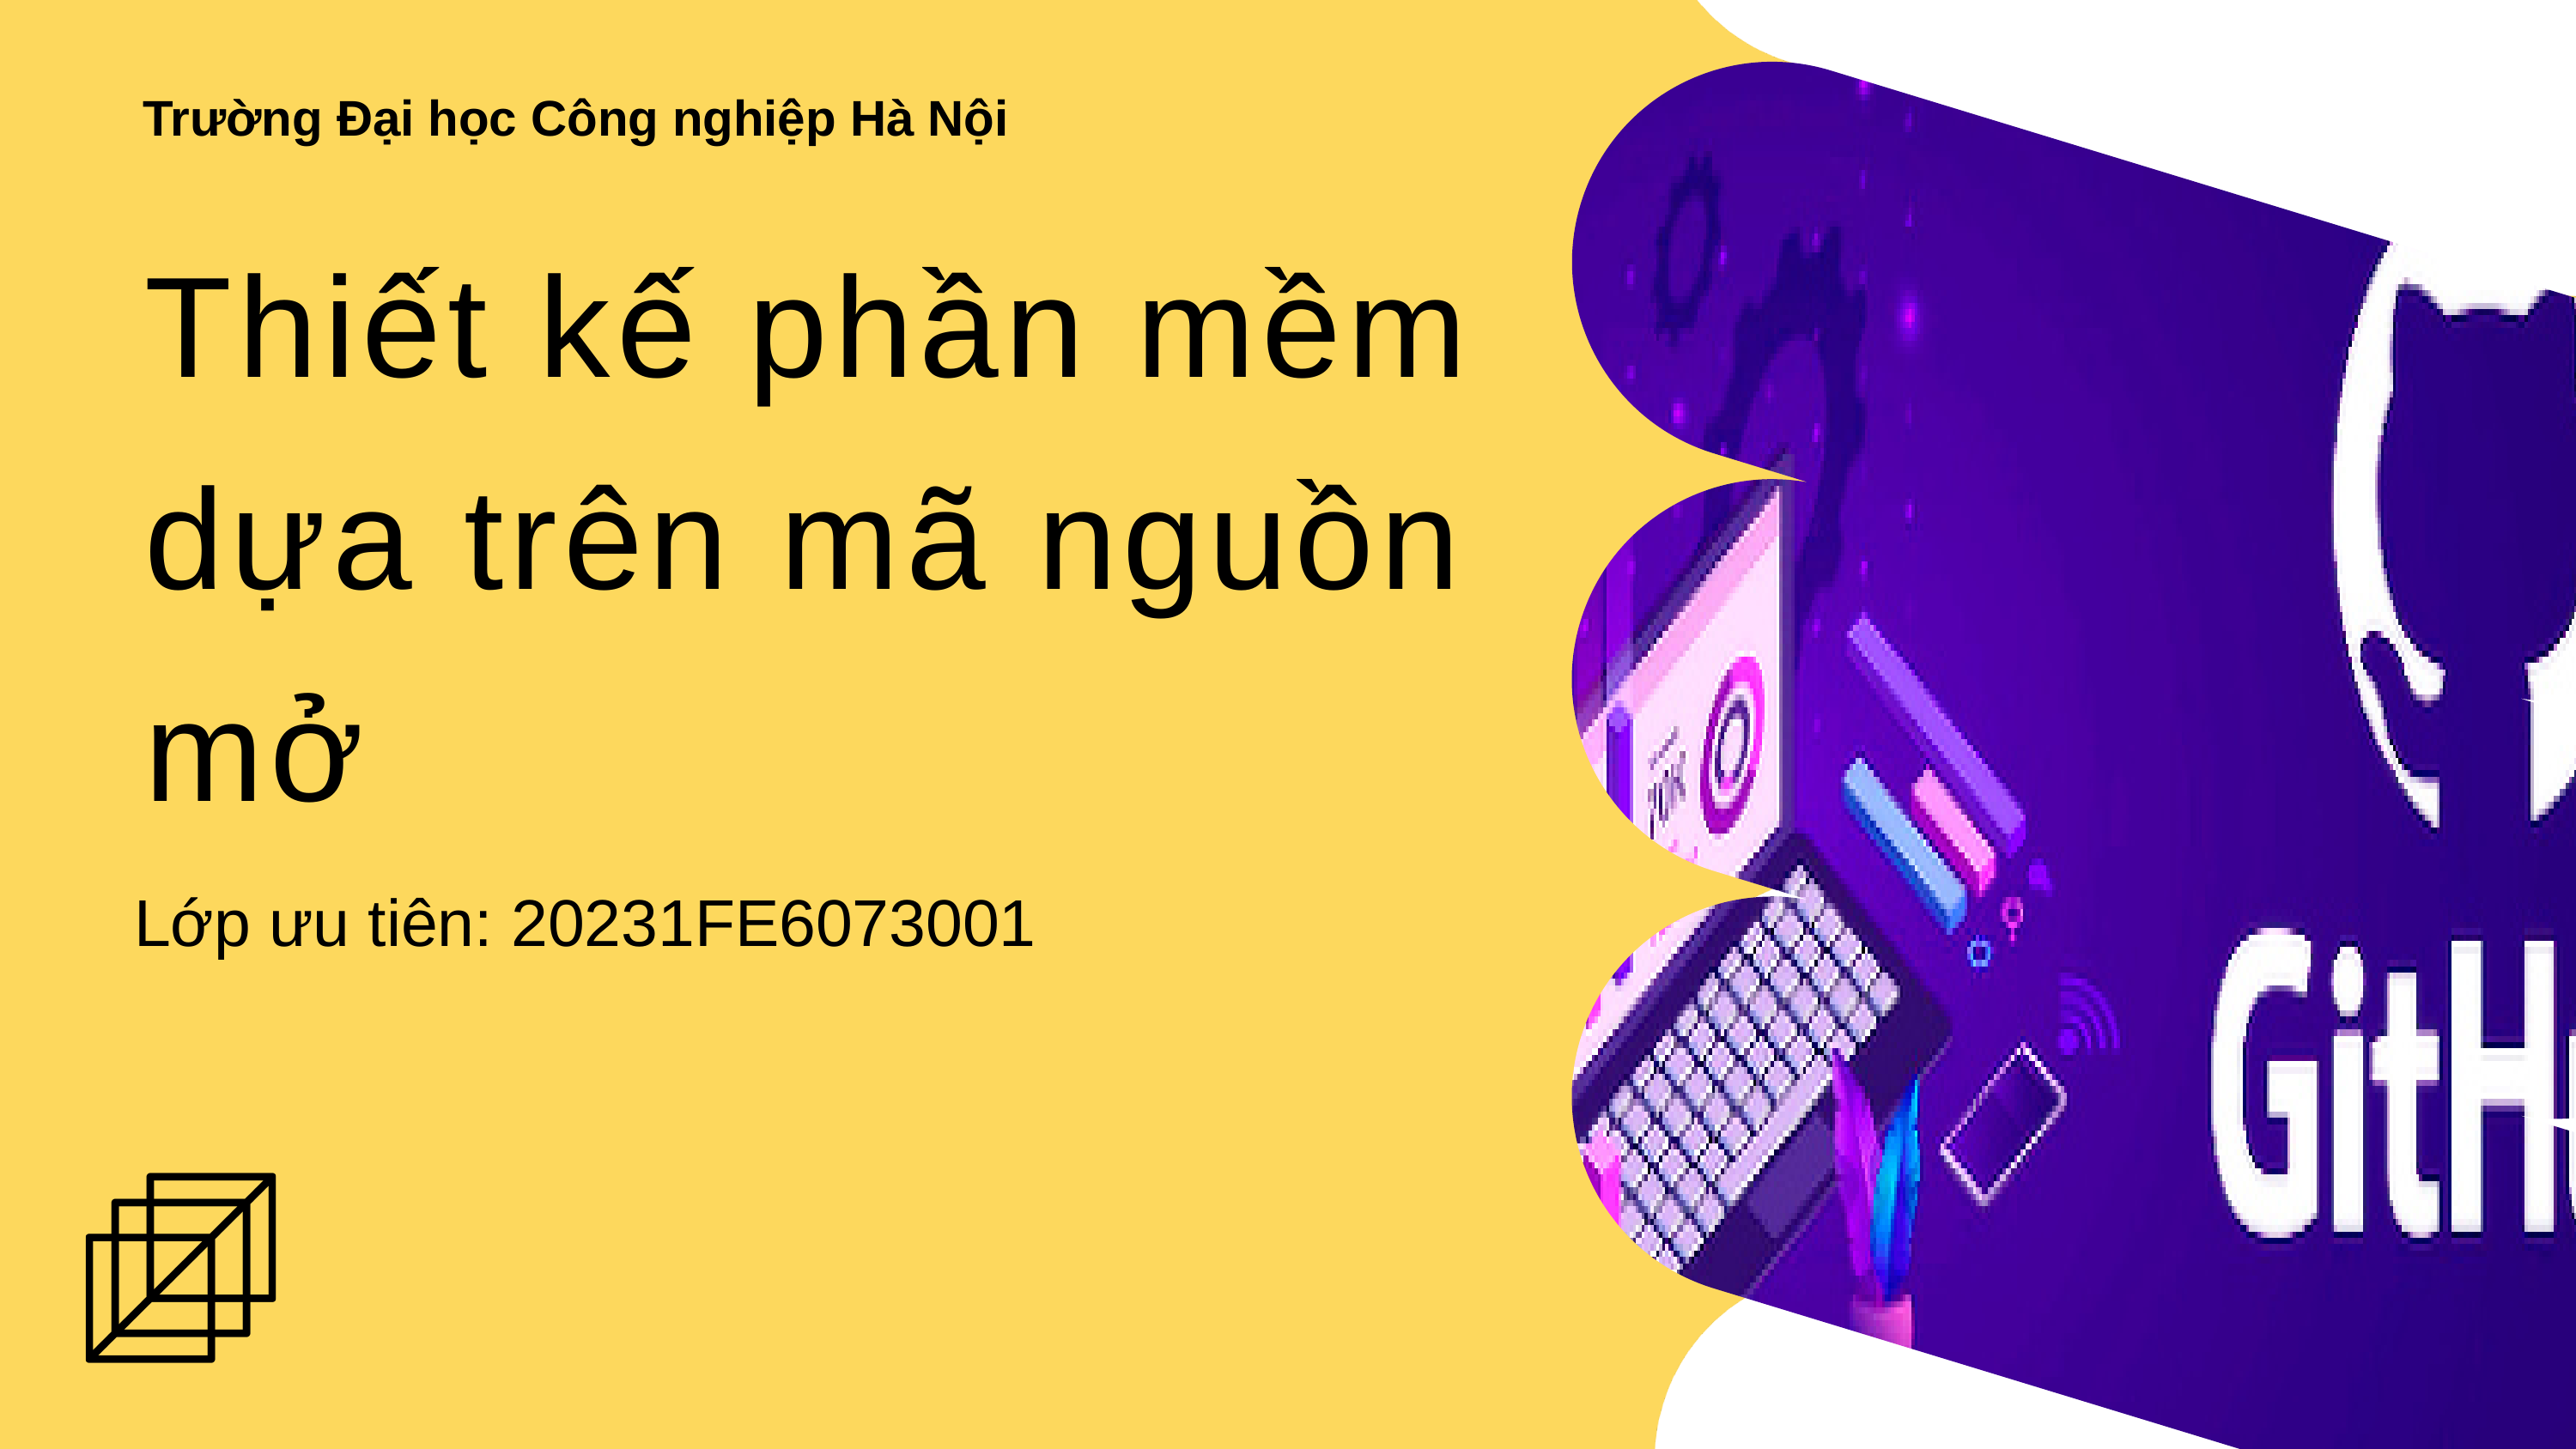

Trường Đại học Công nghiệp Hà Nội
Thiết kế phần mềm dựa trên mã nguồn mở
Lớp ưu tiên: 20231FE6073001